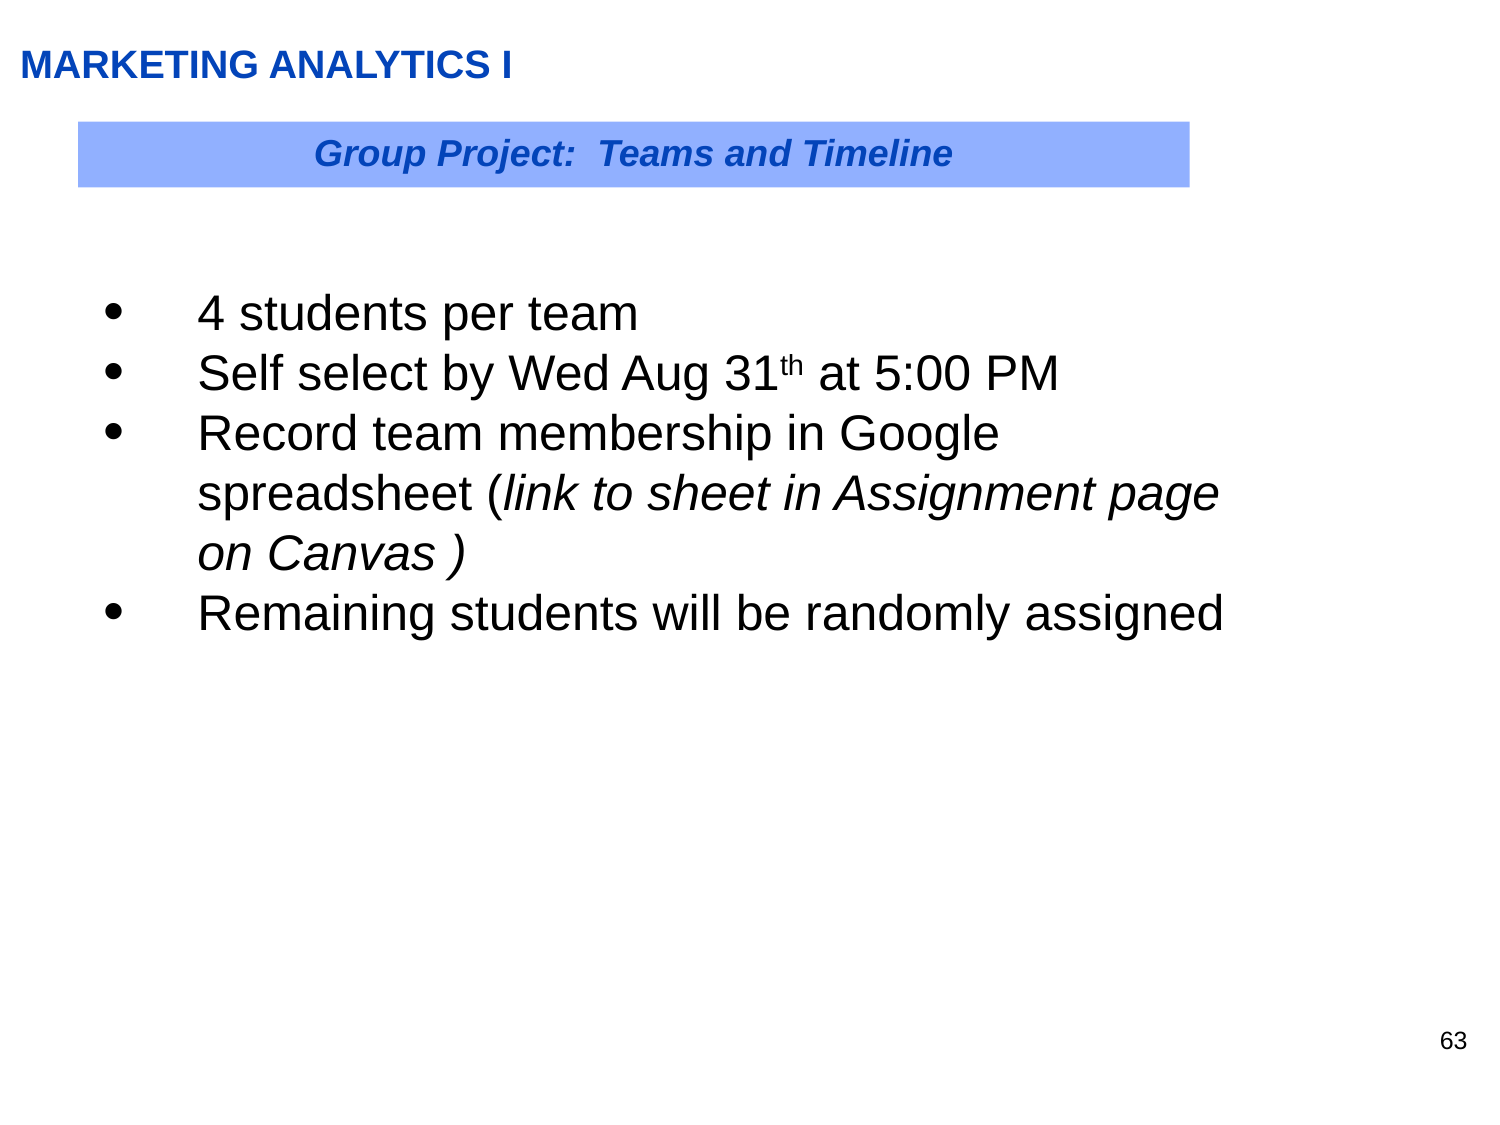

# MARKETING ANALYTICS I
Group Project:  Teams and Timeline
4 students per team
Self select by Wed Aug 31th at 5:00 PM
Record team membership in Google spreadsheet (link to sheet in Assignment page on Canvas )
Remaining students will be randomly assigned
63